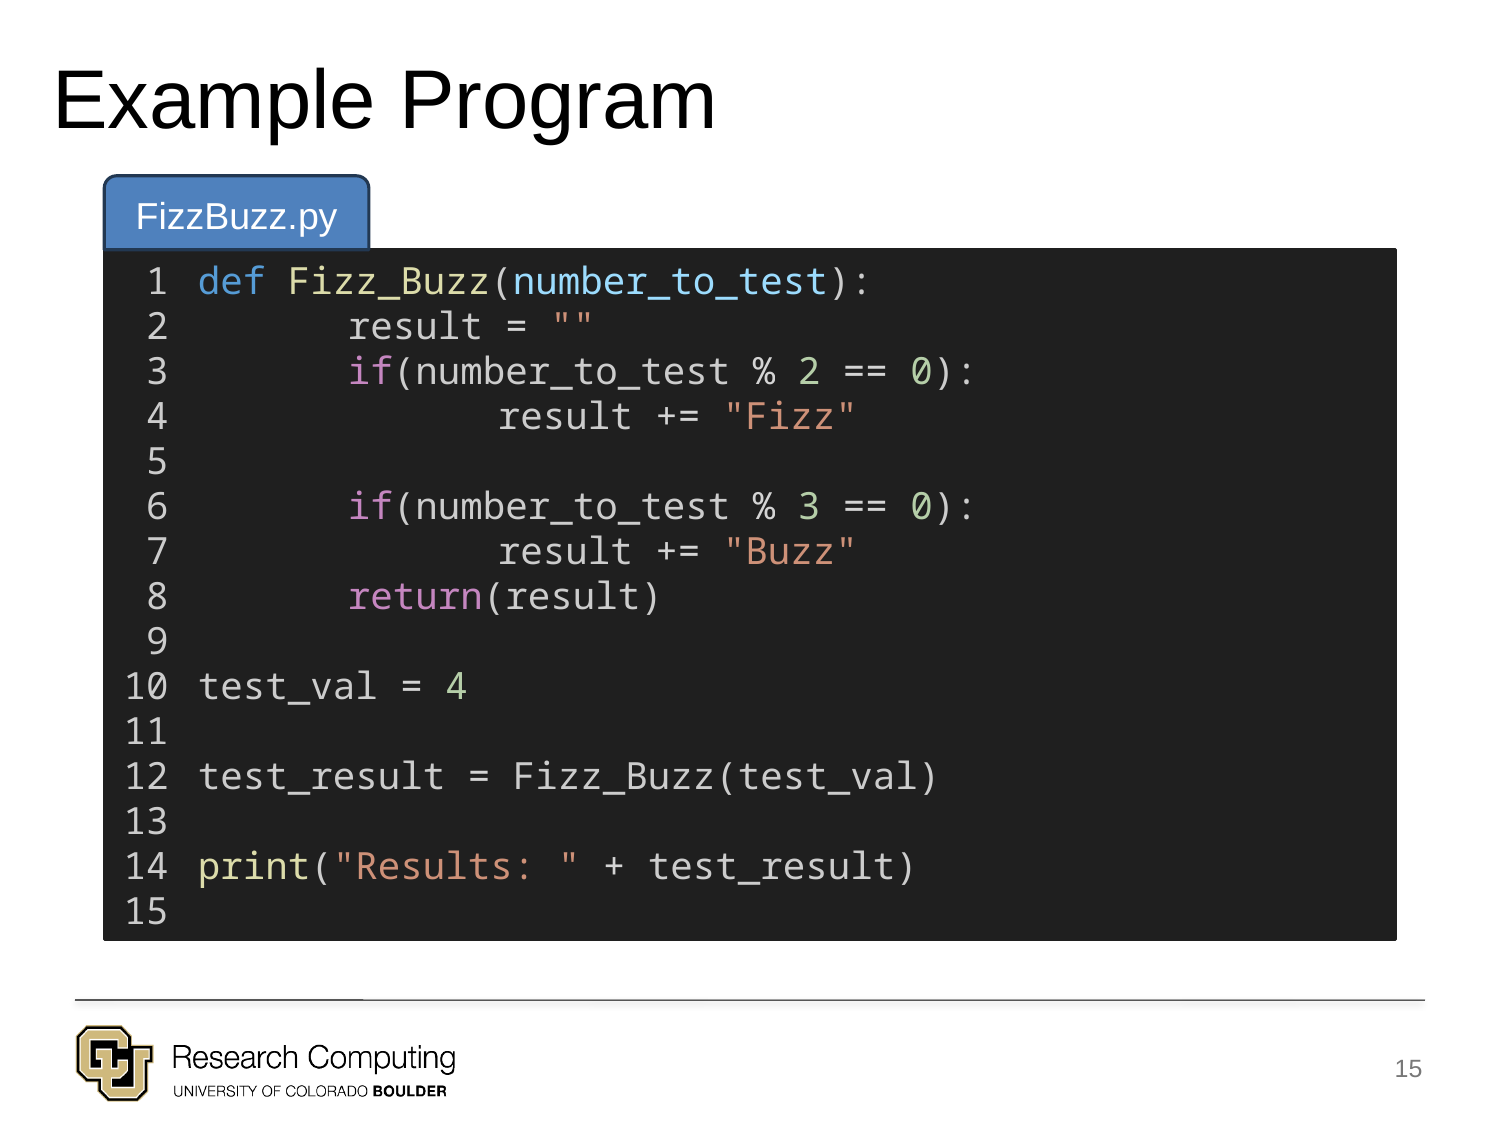

Example Program
FizzBuzz.py
 1
2
3
4
5
6
7
8
9
10
11
12
13
14
15
def Fizz_Buzz(number_to_test):
	result = ""
	if(number_to_test % 2 == 0):
		result += "Fizz"
	if(number_to_test % 3 == 0):
		result += "Buzz"
	return(result)
test_val = 4
test_result = Fizz_Buzz(test_val)
print("Results: " + test_result)

15